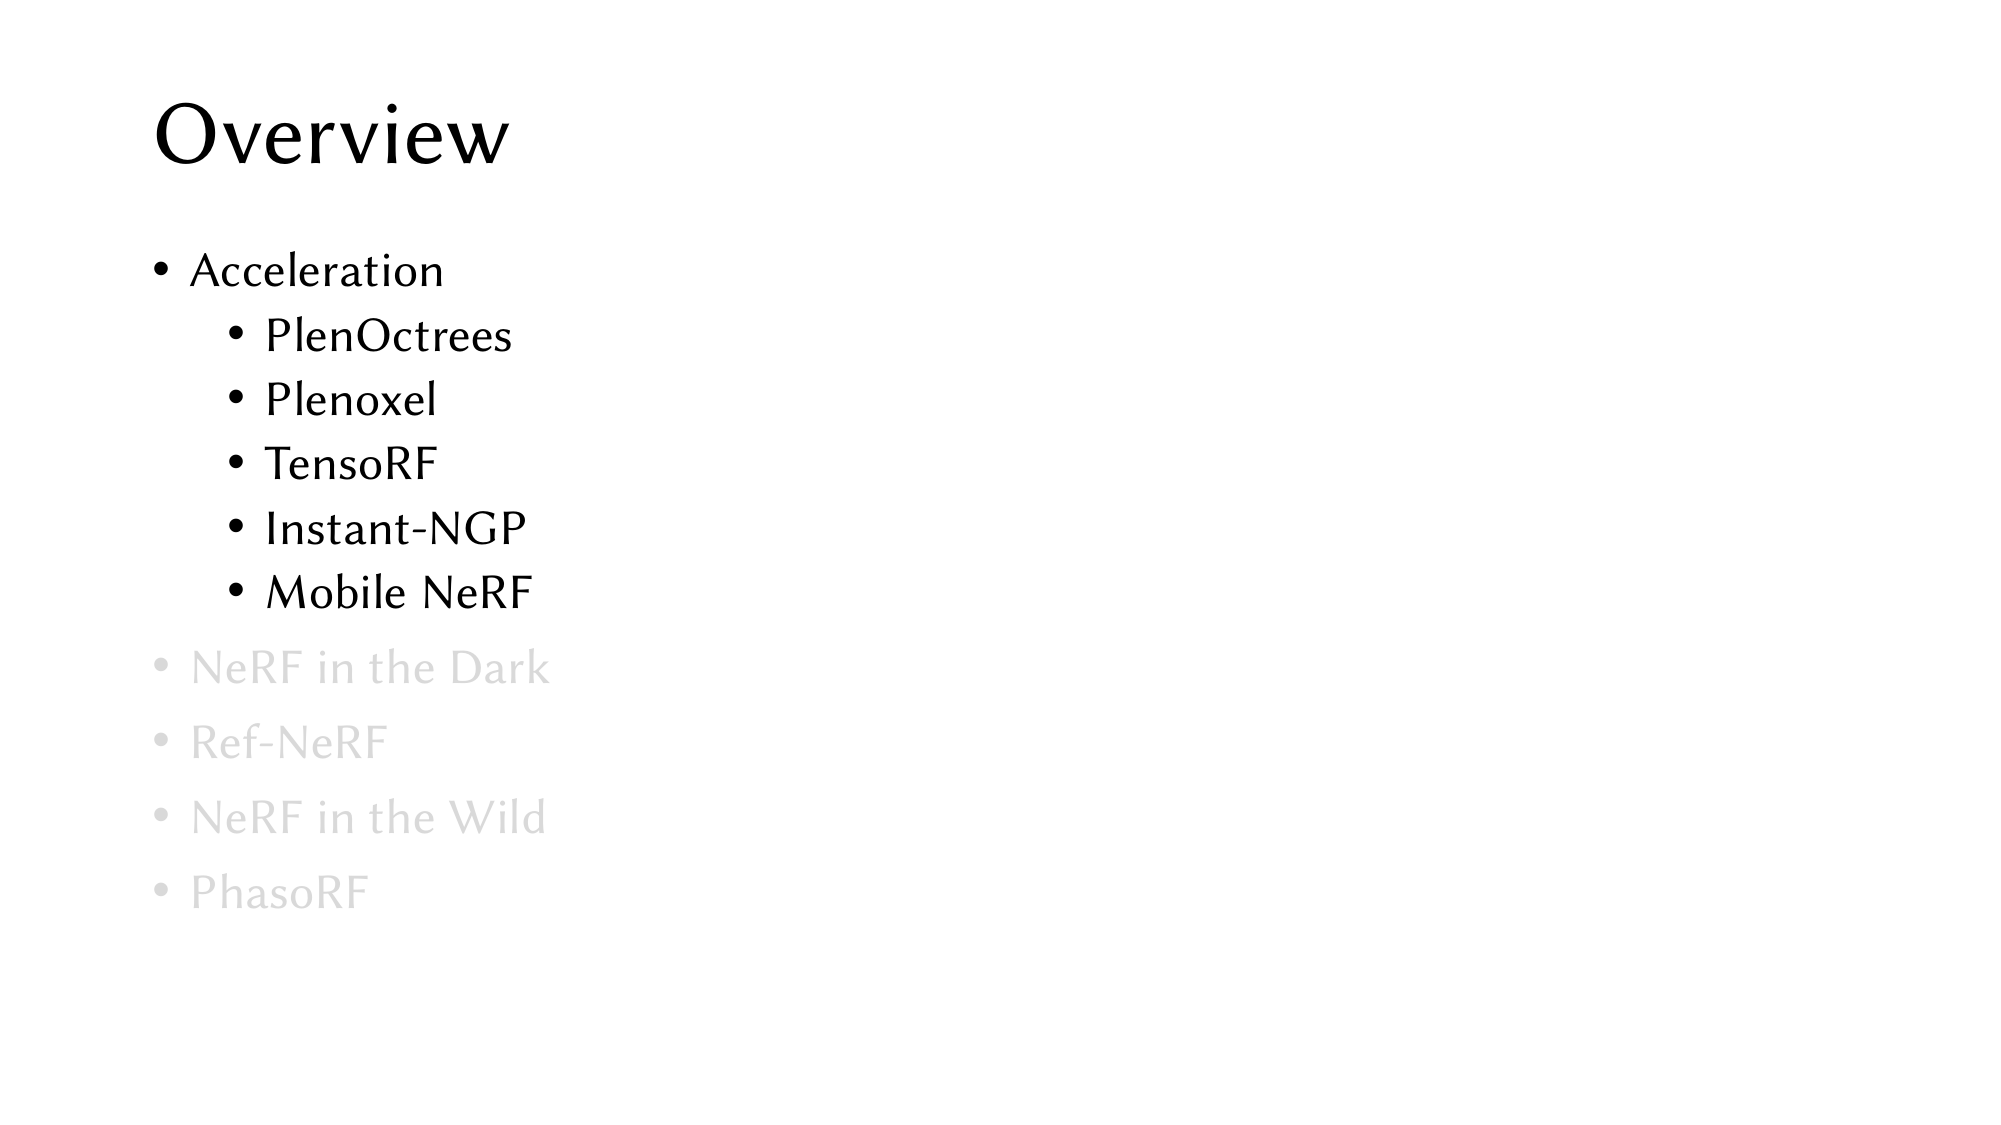

# Overview
Acceleration
PlenOctrees
Plenoxel
TensoRF
Instant-NGP
Mobile NeRF
NeRF in the Dark
Ref-NeRF
NeRF in the Wild
PhasoRF